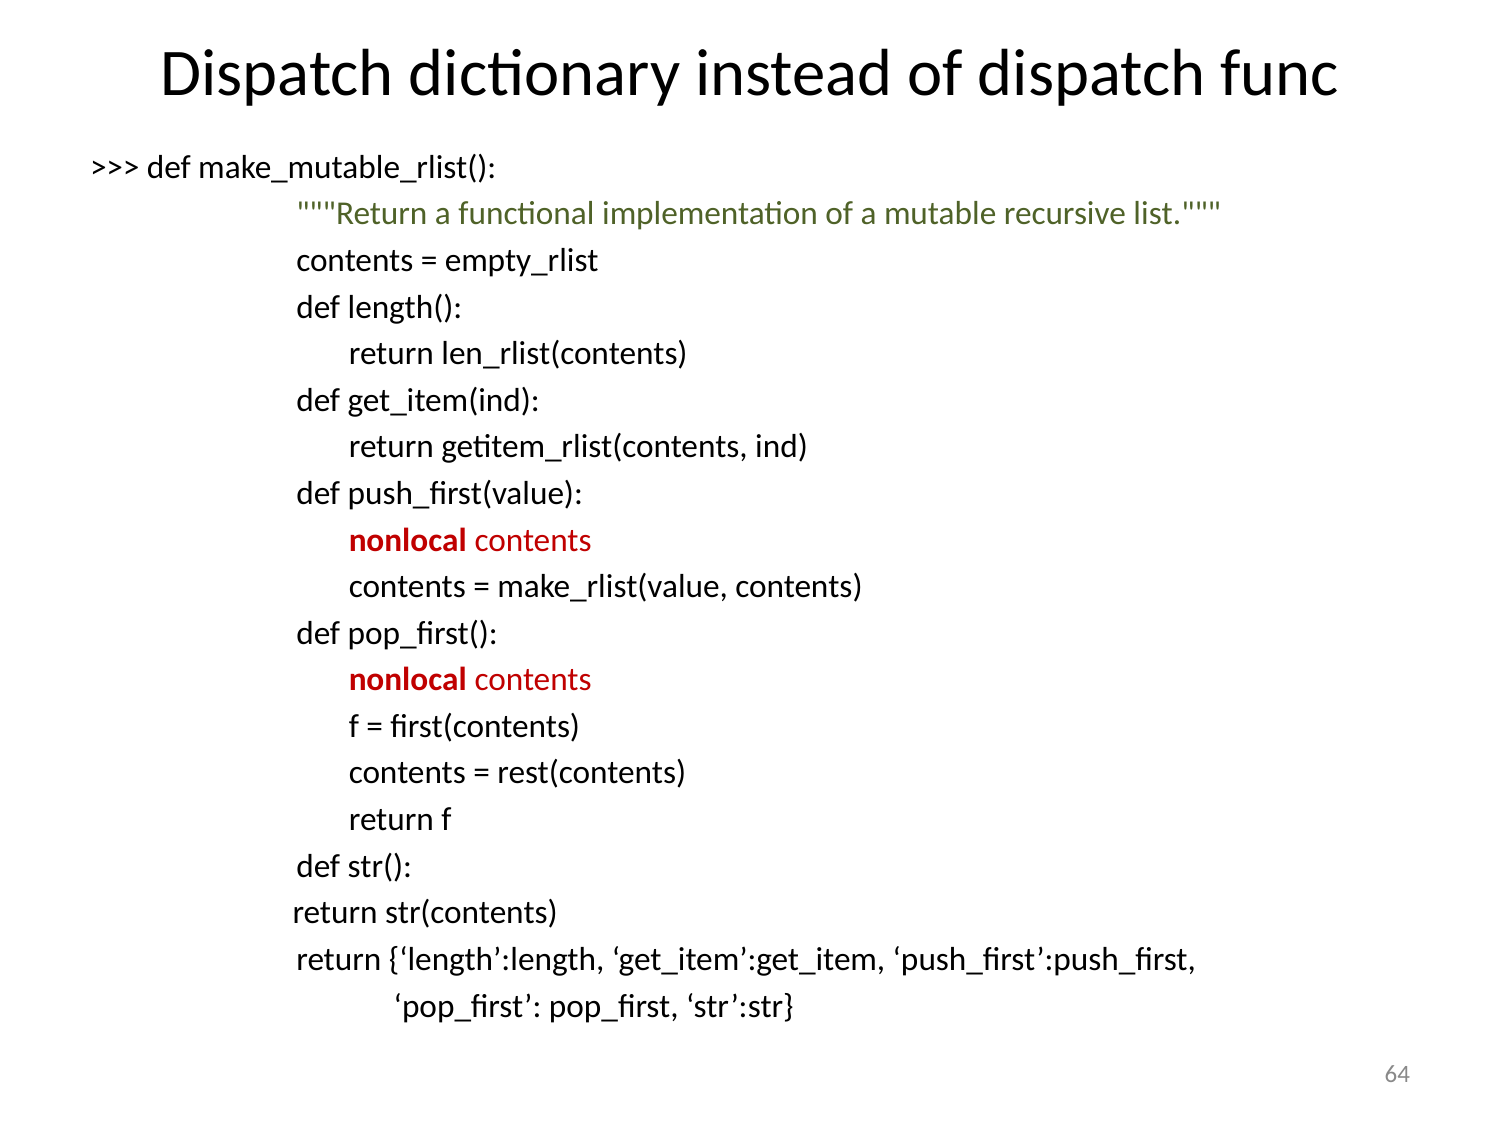

# Dispatch dictionary instead of dispatch func
>>> def make_mutable_rlist():
		"""Return a functional implementation of a mutable recursive list."""
		contents = empty_rlist
		def length():
		       return len_rlist(contents)
		def get_item(ind):
		       return getitem_rlist(contents, ind)
		def push_first(value):
		       nonlocal contents
		       contents = make_rlist(value, contents)
		def pop_first():
		       nonlocal contents
		       f = first(contents)
		       contents = rest(contents)
		       return f
		def str():
                           return str(contents)
		return {‘length’:length, ‘get_item’:get_item, ‘push_first’:push_first,
		             ‘pop_first’: pop_first, ‘str’:str}

64